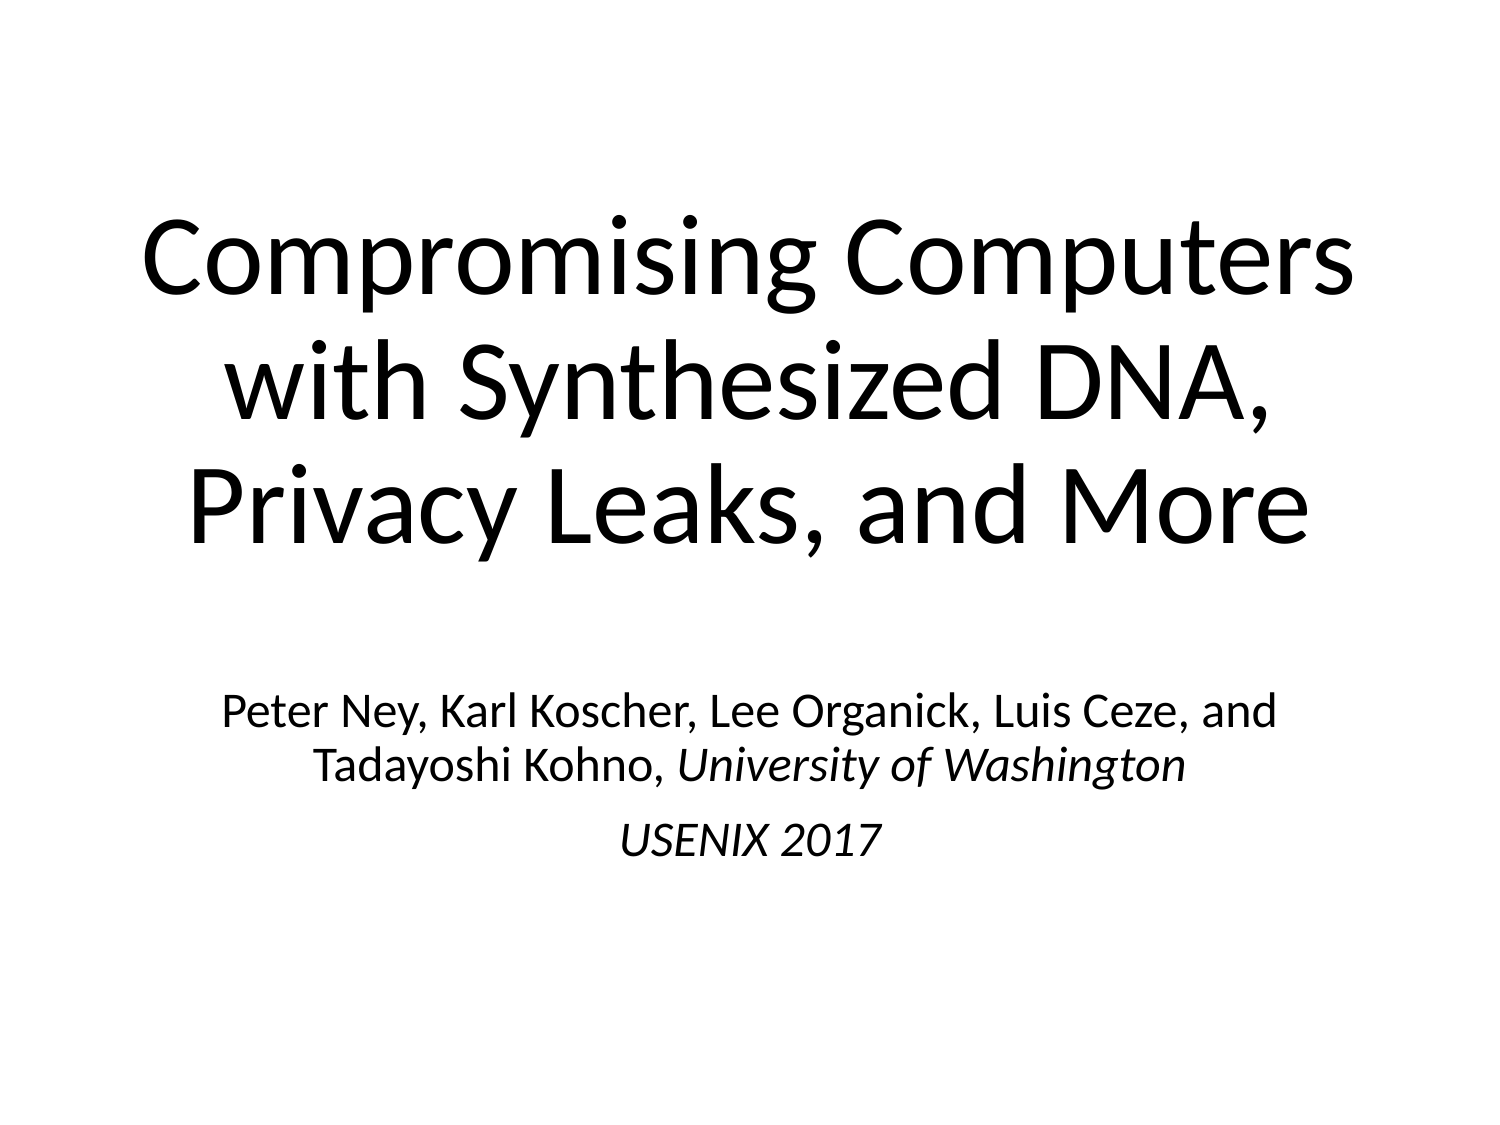

# Compromising Computers with Synthesized DNA, Privacy Leaks, and More
Peter Ney, Karl Koscher, Lee Organick, Luis Ceze, and Tadayoshi Kohno, University of Washington
USENIX 2017